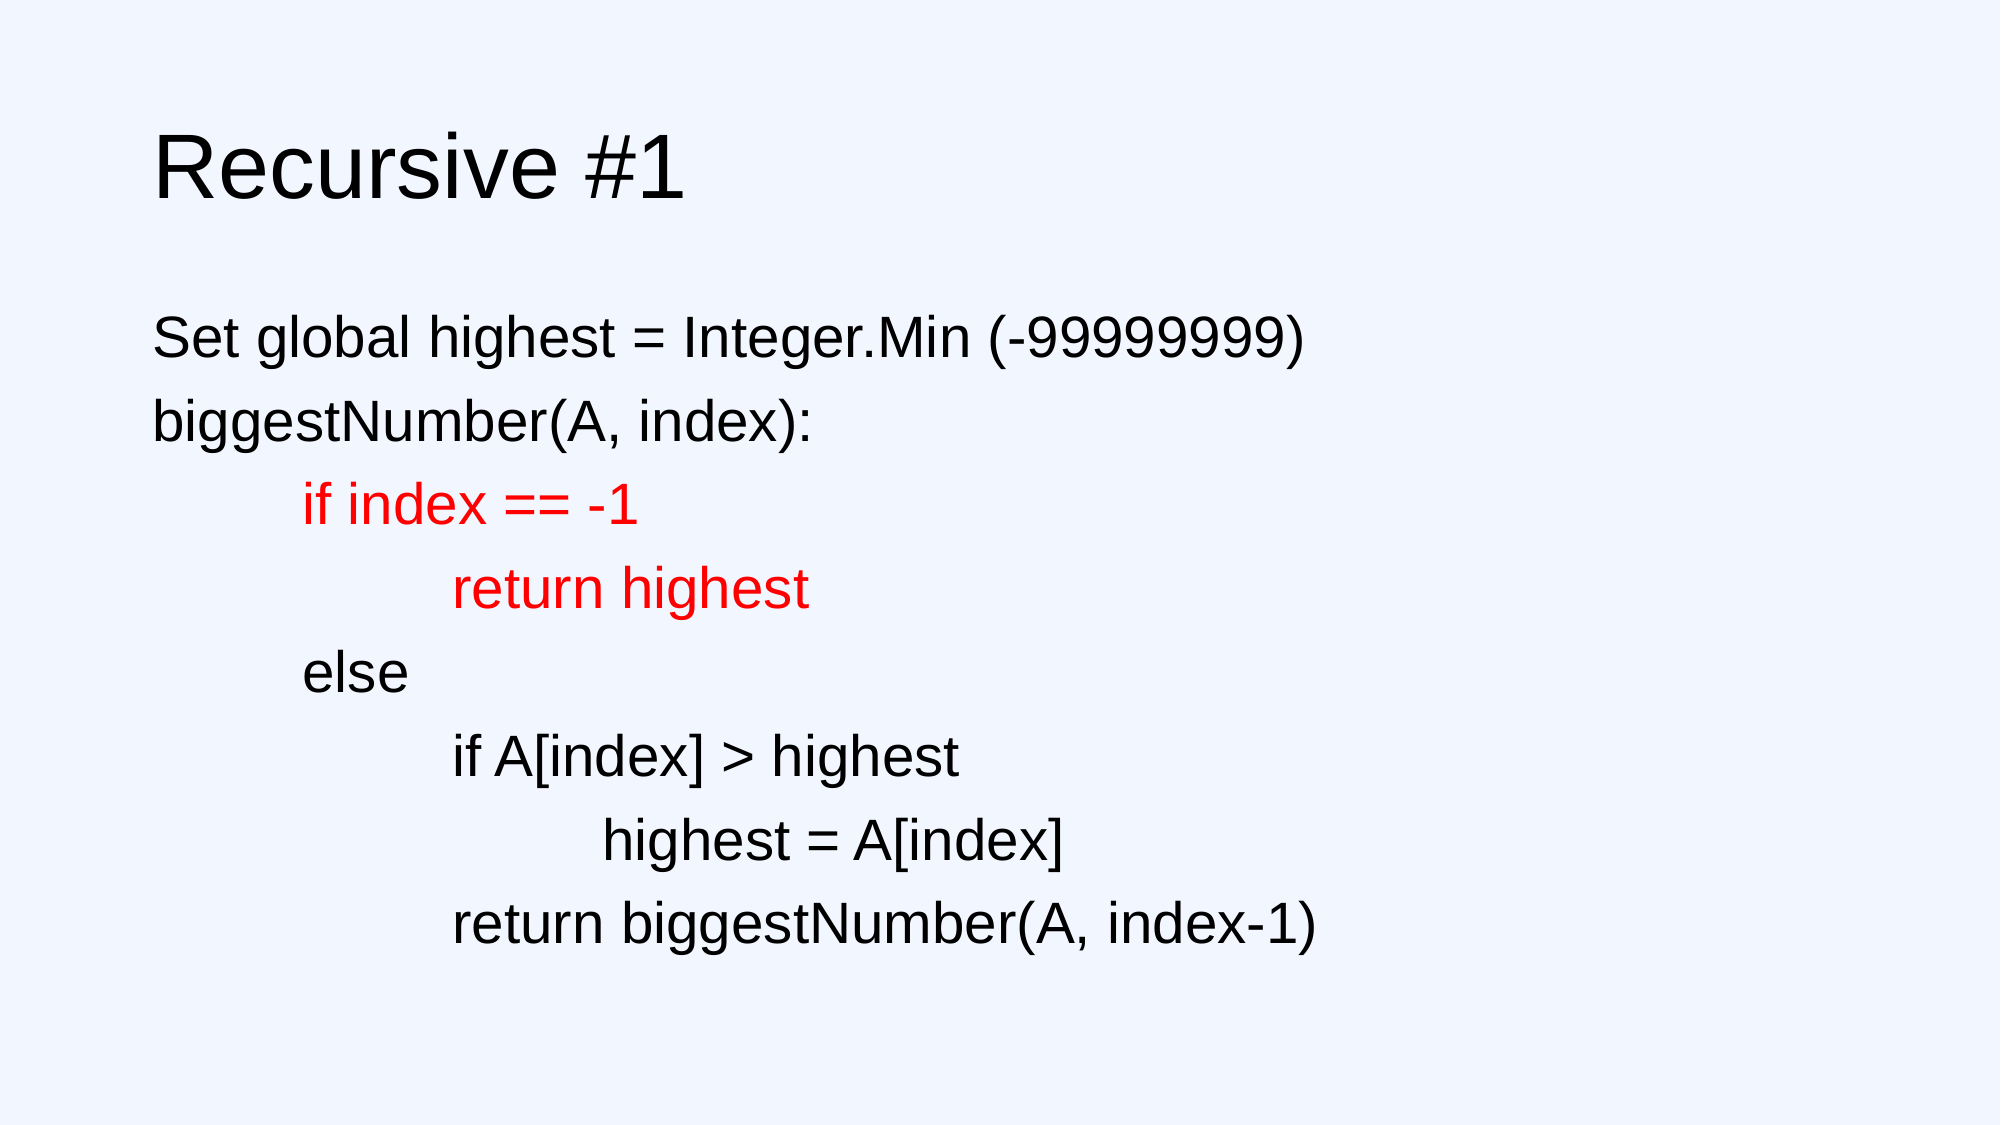

# Recursive #1
Set global highest = Integer.Min (-99999999)
biggestNumber(A, index):
	if index == -1
		return highest
	else
		if A[index] > highest
			highest = A[index]
		return biggestNumber(A, index-1)